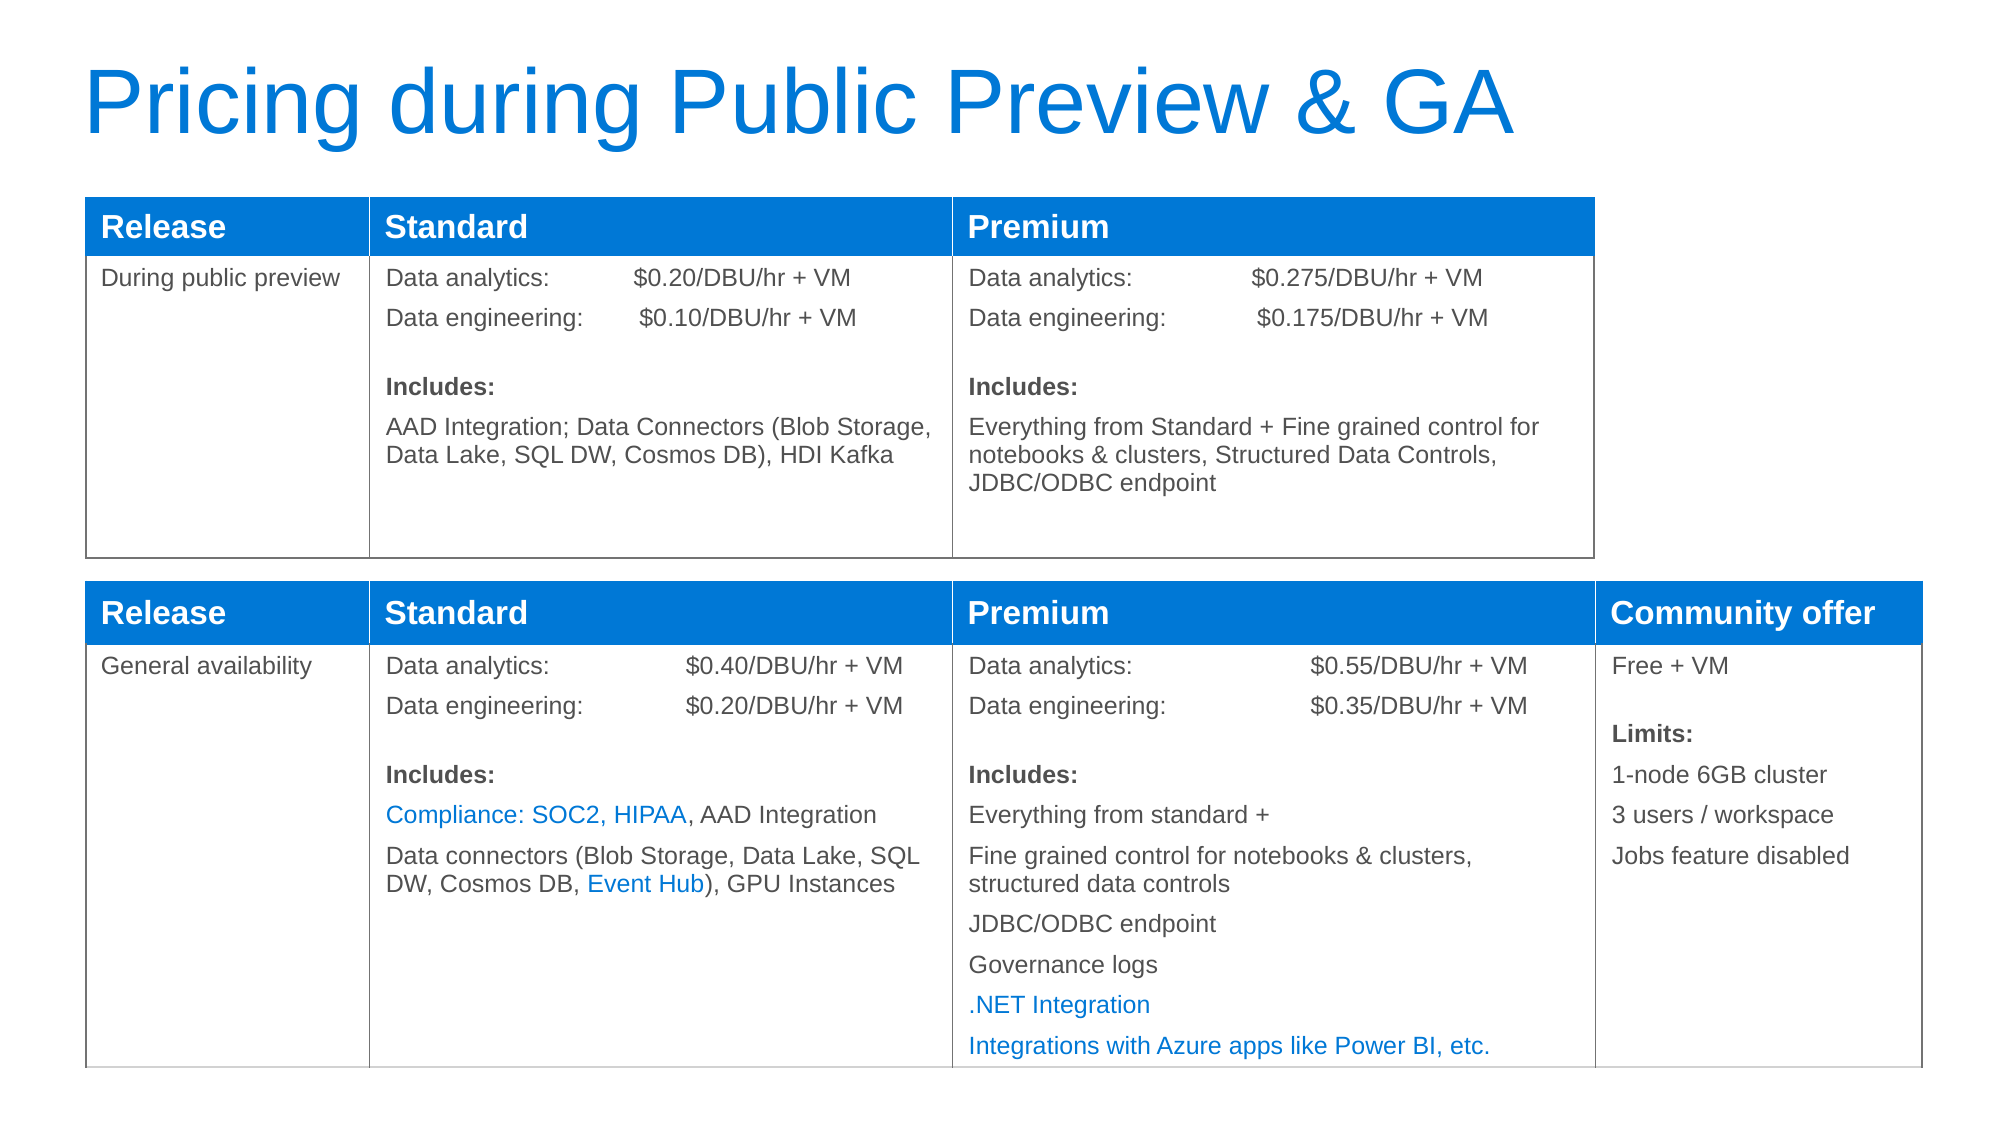

Pricing during Public Preview & GA
| Release | Standard | Premium |
| --- | --- | --- |
| During public preview | Data analytics: $0.20/DBU/hr + VM Data engineering: $0.10/DBU/hr + VM Includes: AAD Integration; Data Connectors (Blob Storage, Data Lake, SQL DW, Cosmos DB), HDI Kafka | Data analytics: $0.275/DBU/hr + VM Data engineering: $0.175/DBU/hr + VM Includes: Everything from Standard + Fine grained control for notebooks & clusters, Structured Data Controls, JDBC/ODBC endpoint |
| Release | Standard | Premium | Community offer |
| --- | --- | --- | --- |
| General availability | Data analytics: $0.40/DBU/hr + VM Data engineering: $0.20/DBU/hr + VM Includes: Compliance: SOC2, HIPAA, AAD Integration Data connectors (Blob Storage, Data Lake, SQL DW, Cosmos DB, Event Hub), GPU Instances | Data analytics: $0.55/DBU/hr + VM Data engineering: $0.35/DBU/hr + VM Includes: Everything from standard + Fine grained control for notebooks & clusters, structured data controls JDBC/ODBC endpoint Governance logs .NET Integration Integrations with Azure apps like Power BI, etc. | Free + VM Limits: 1-node 6GB cluster 3 users / workspace Jobs feature disabled |